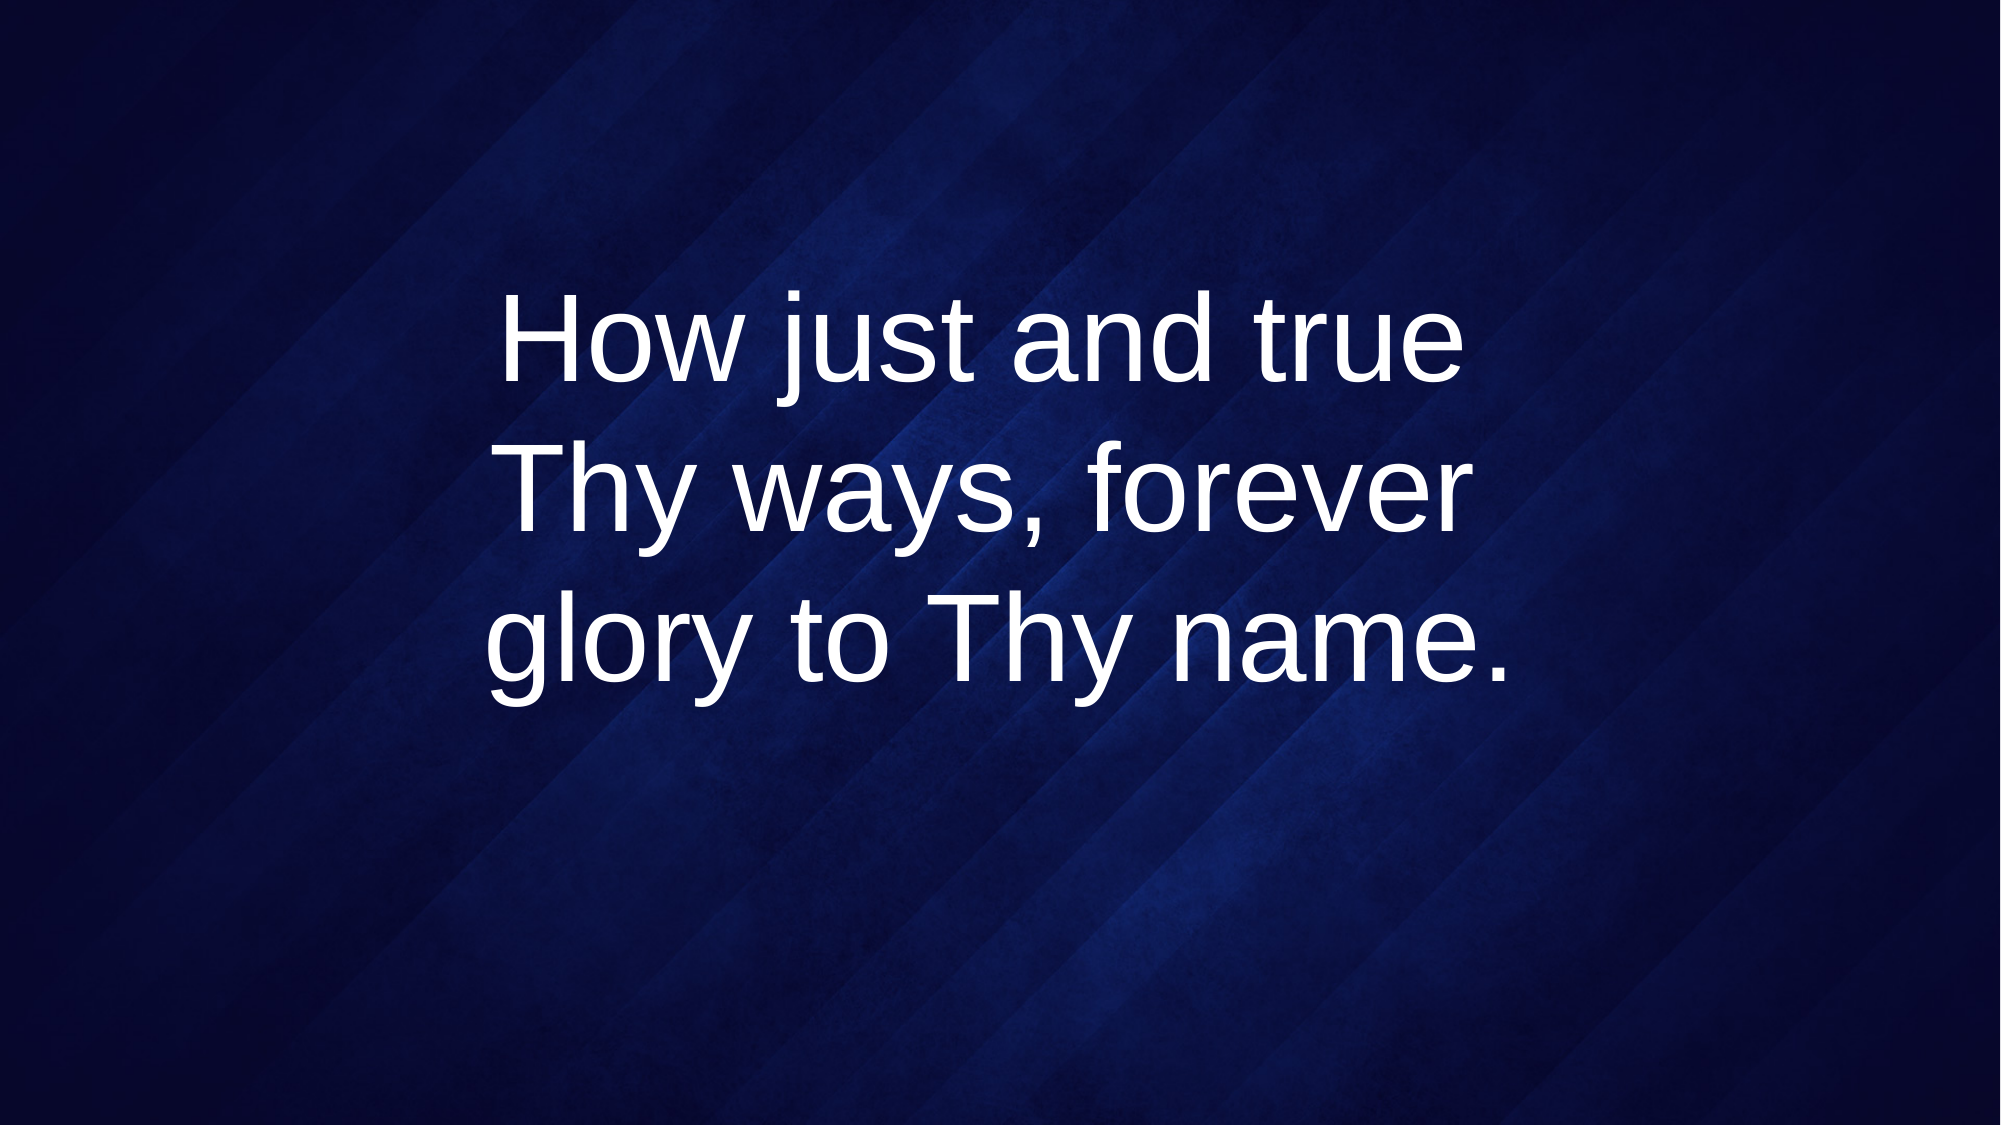

# How just and true Thy ways, forever glory to Thy name.